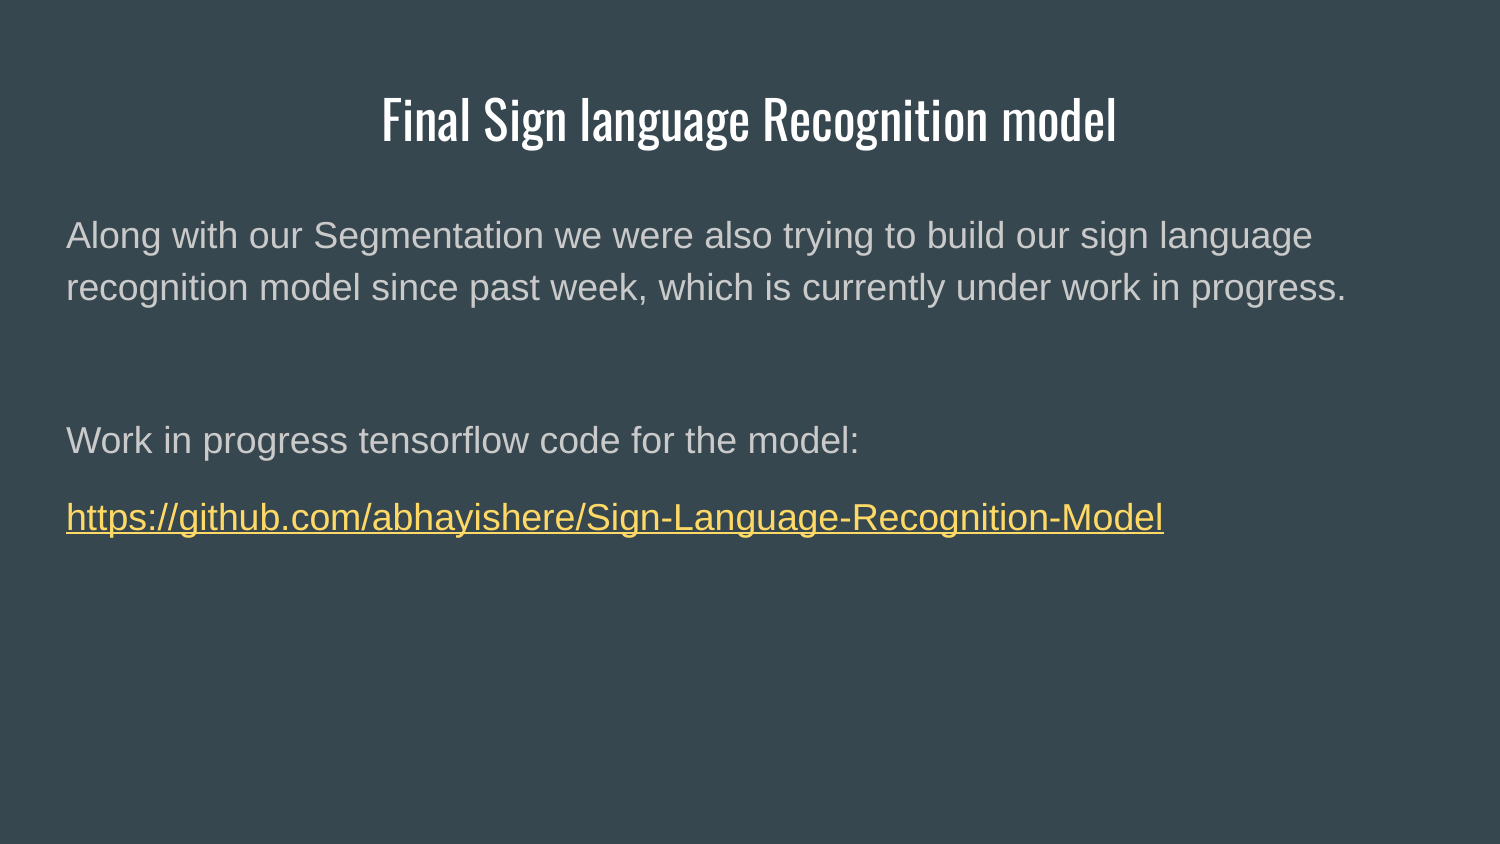

# Final Sign language Recognition model
Along with our Segmentation we were also trying to build our sign language recognition model since past week, which is currently under work in progress.

Work in progress tensorflow code for the model:
https://github.com/abhayishere/Sign-Language-Recognition-Model